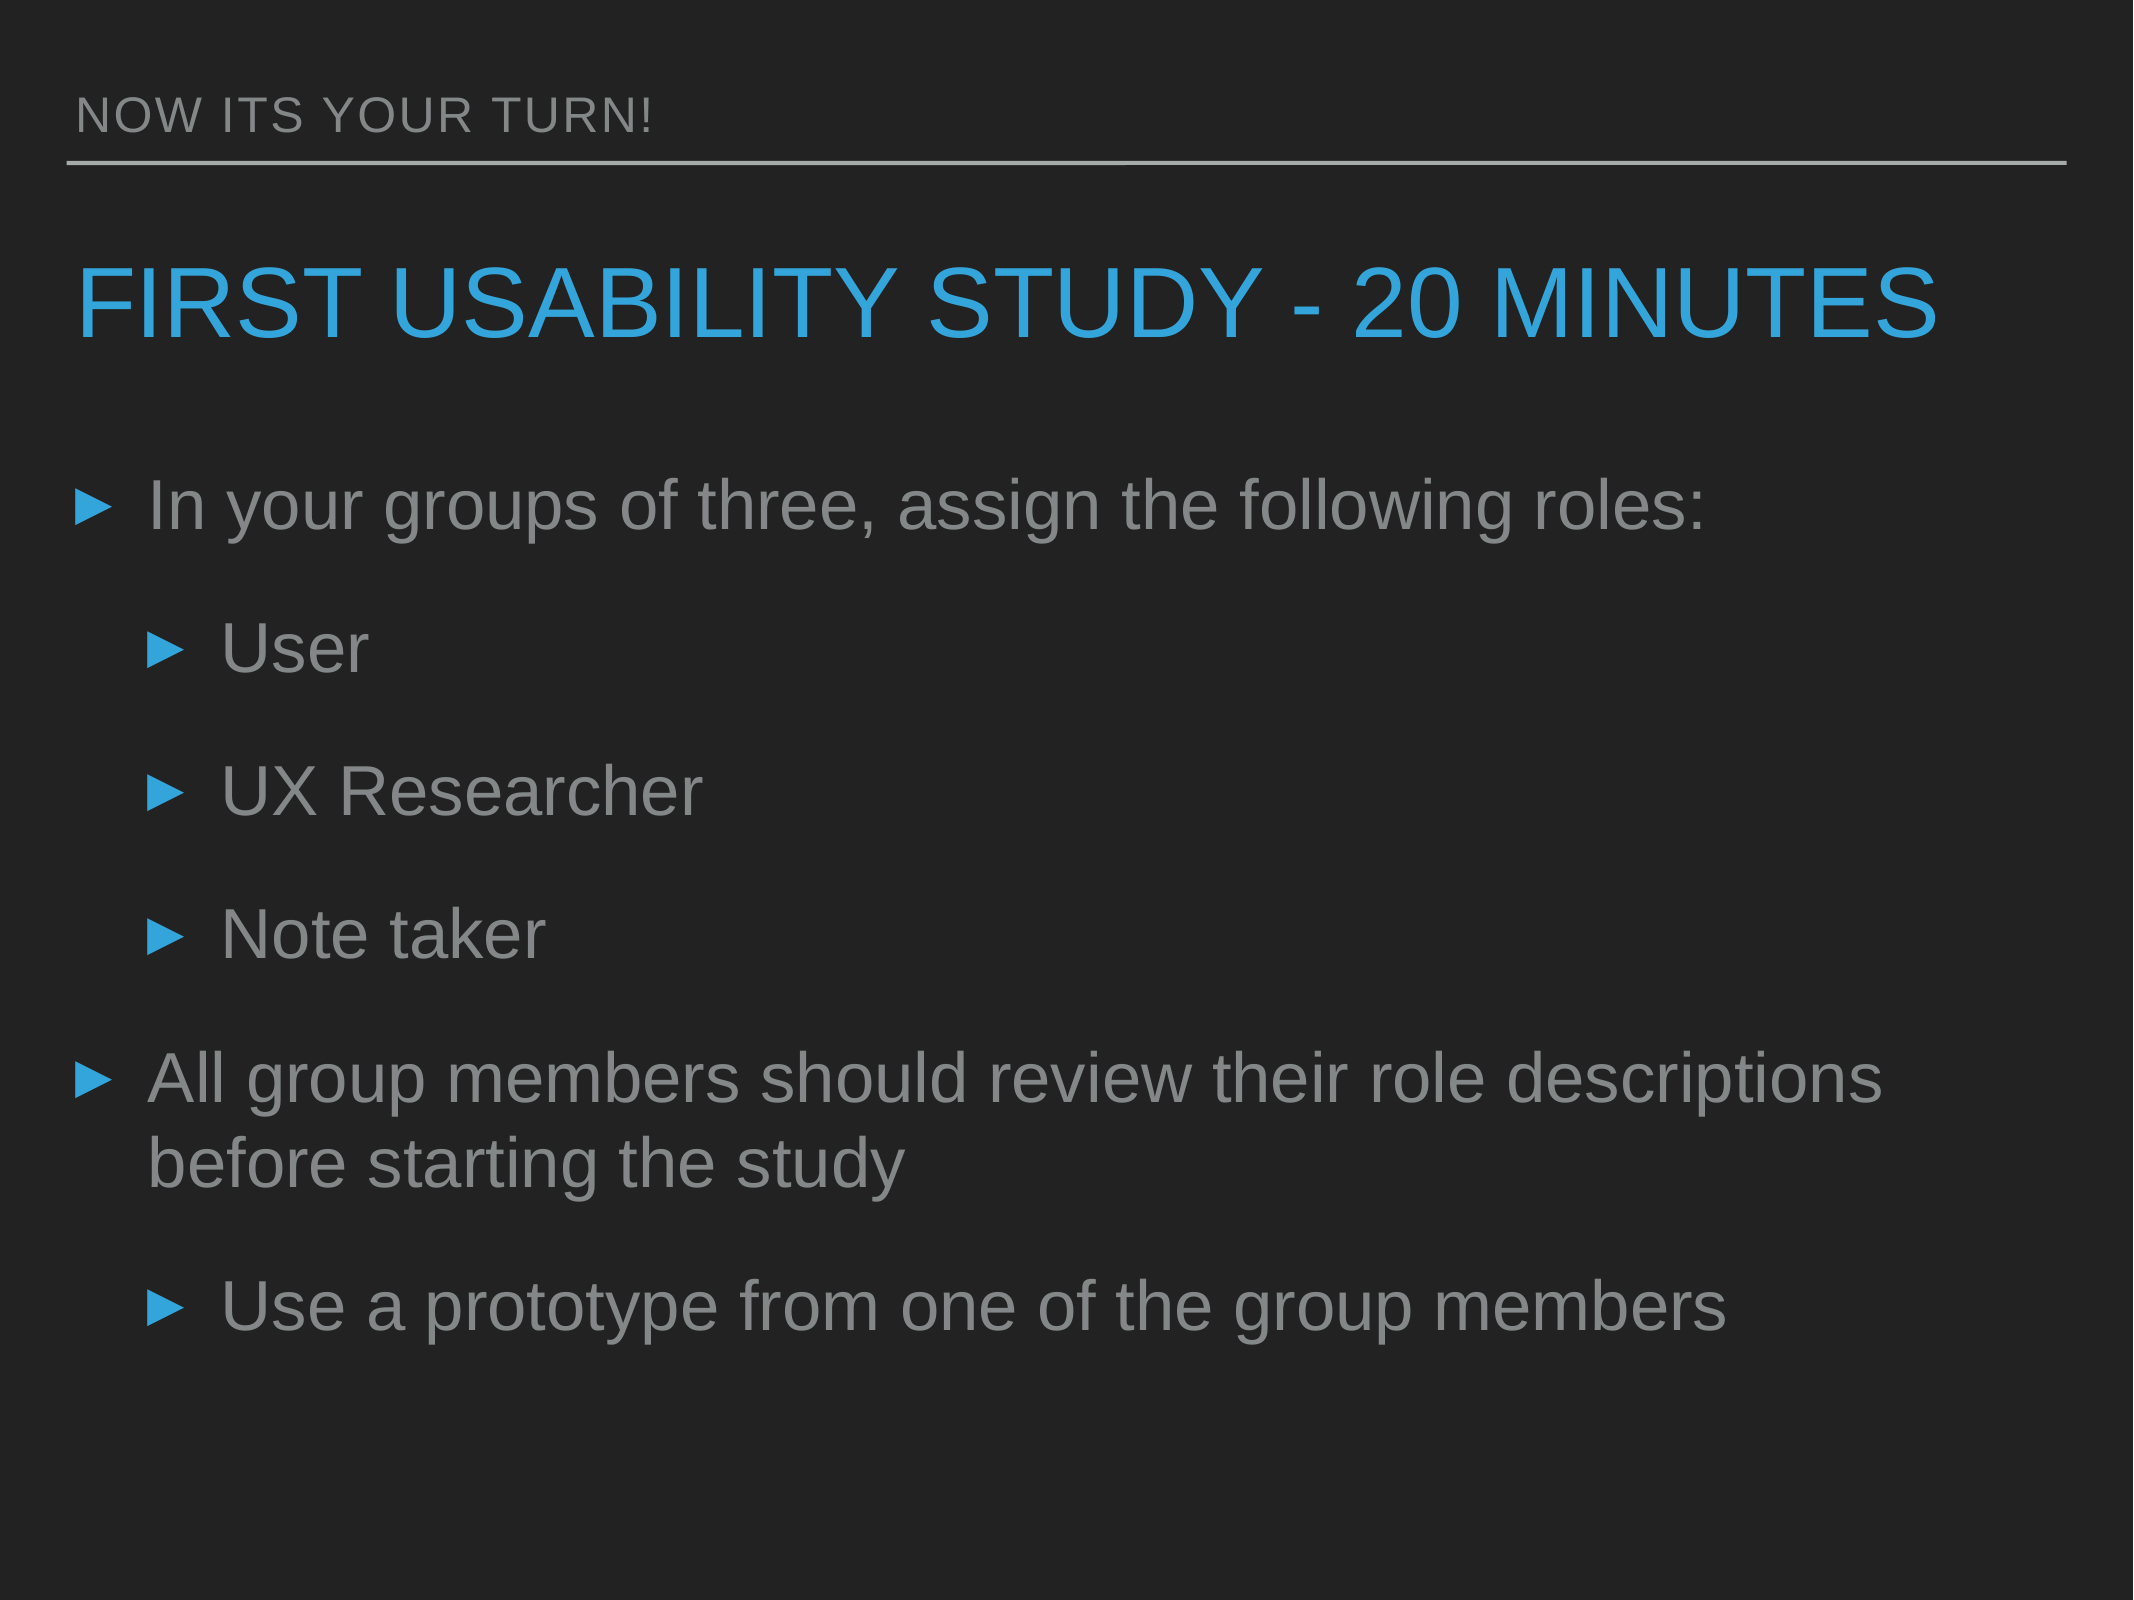

Now its your turn!
# First usability study - 20 minutes
In your groups of three, assign the following roles:
User
UX Researcher
Note taker
All group members should review their role descriptions before starting the study
Use a prototype from one of the group members